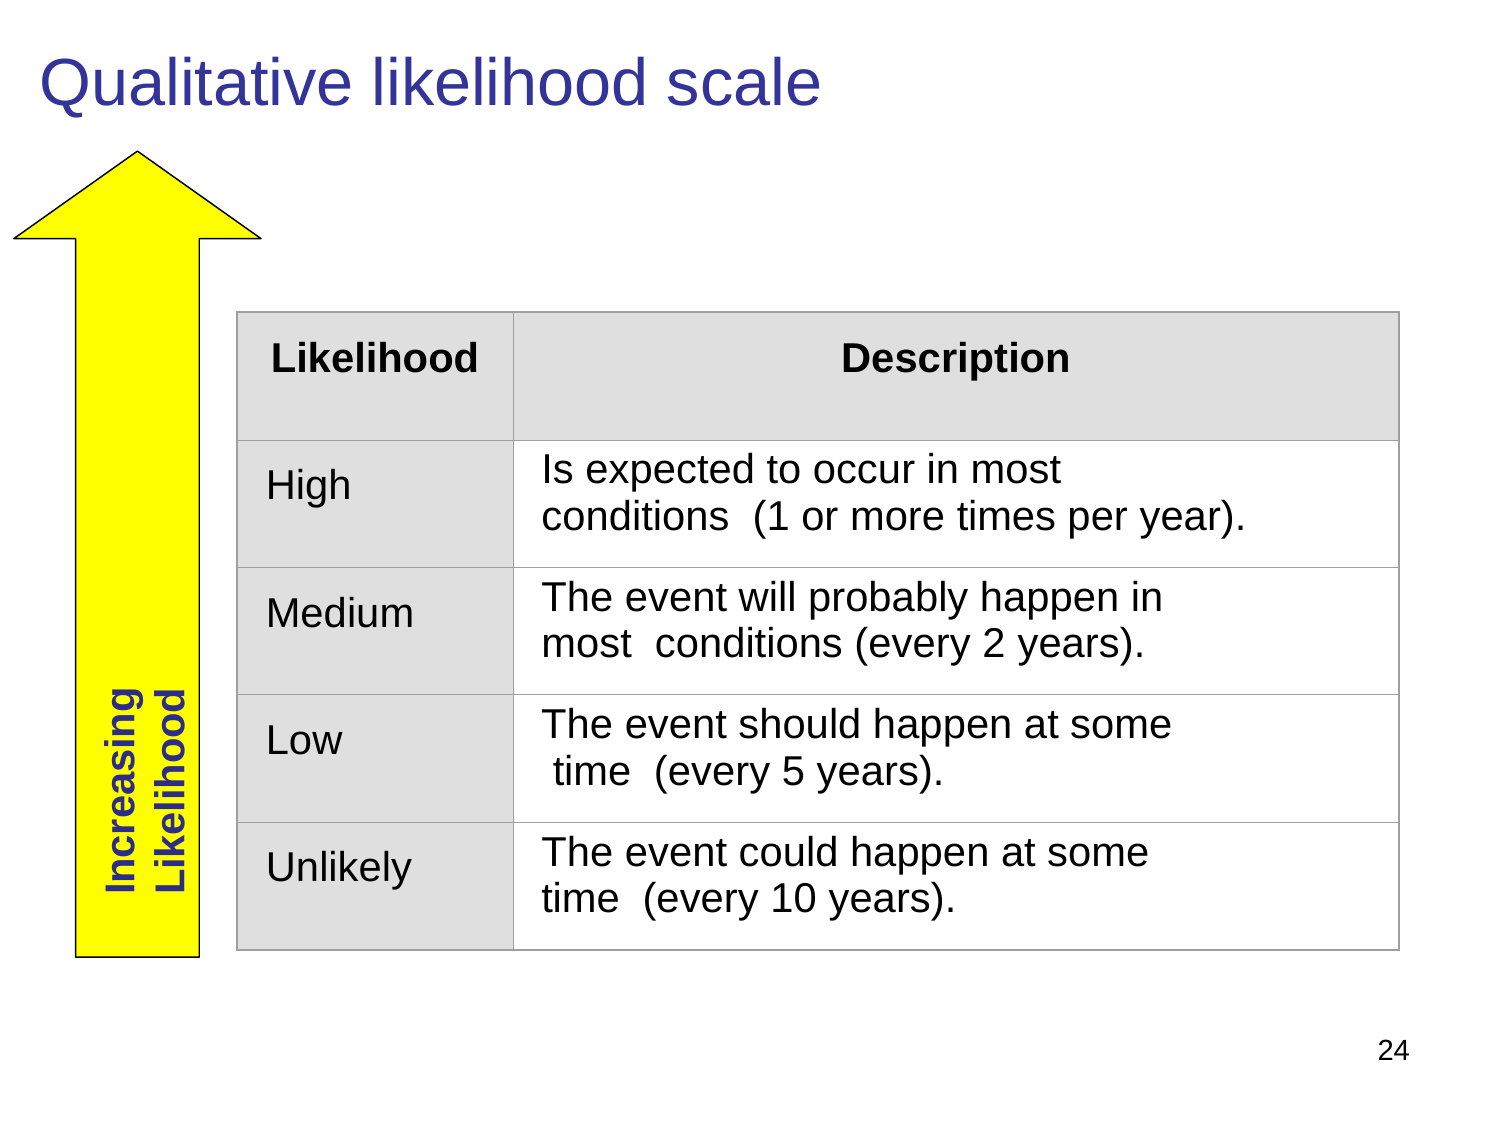

# Qualitative likelihood scale

| Likelihood | Description |
| --- | --- |
| High | Is expected to occur in most conditions (1 or more times per year). |
| Medium | The event will probably happen in most conditions (every 2 years). |
| Low | The event should happen at some time (every 5 years). |
| Unlikely | The event could happen at some time (every 10 years). |
Increasing              Likelihood
24